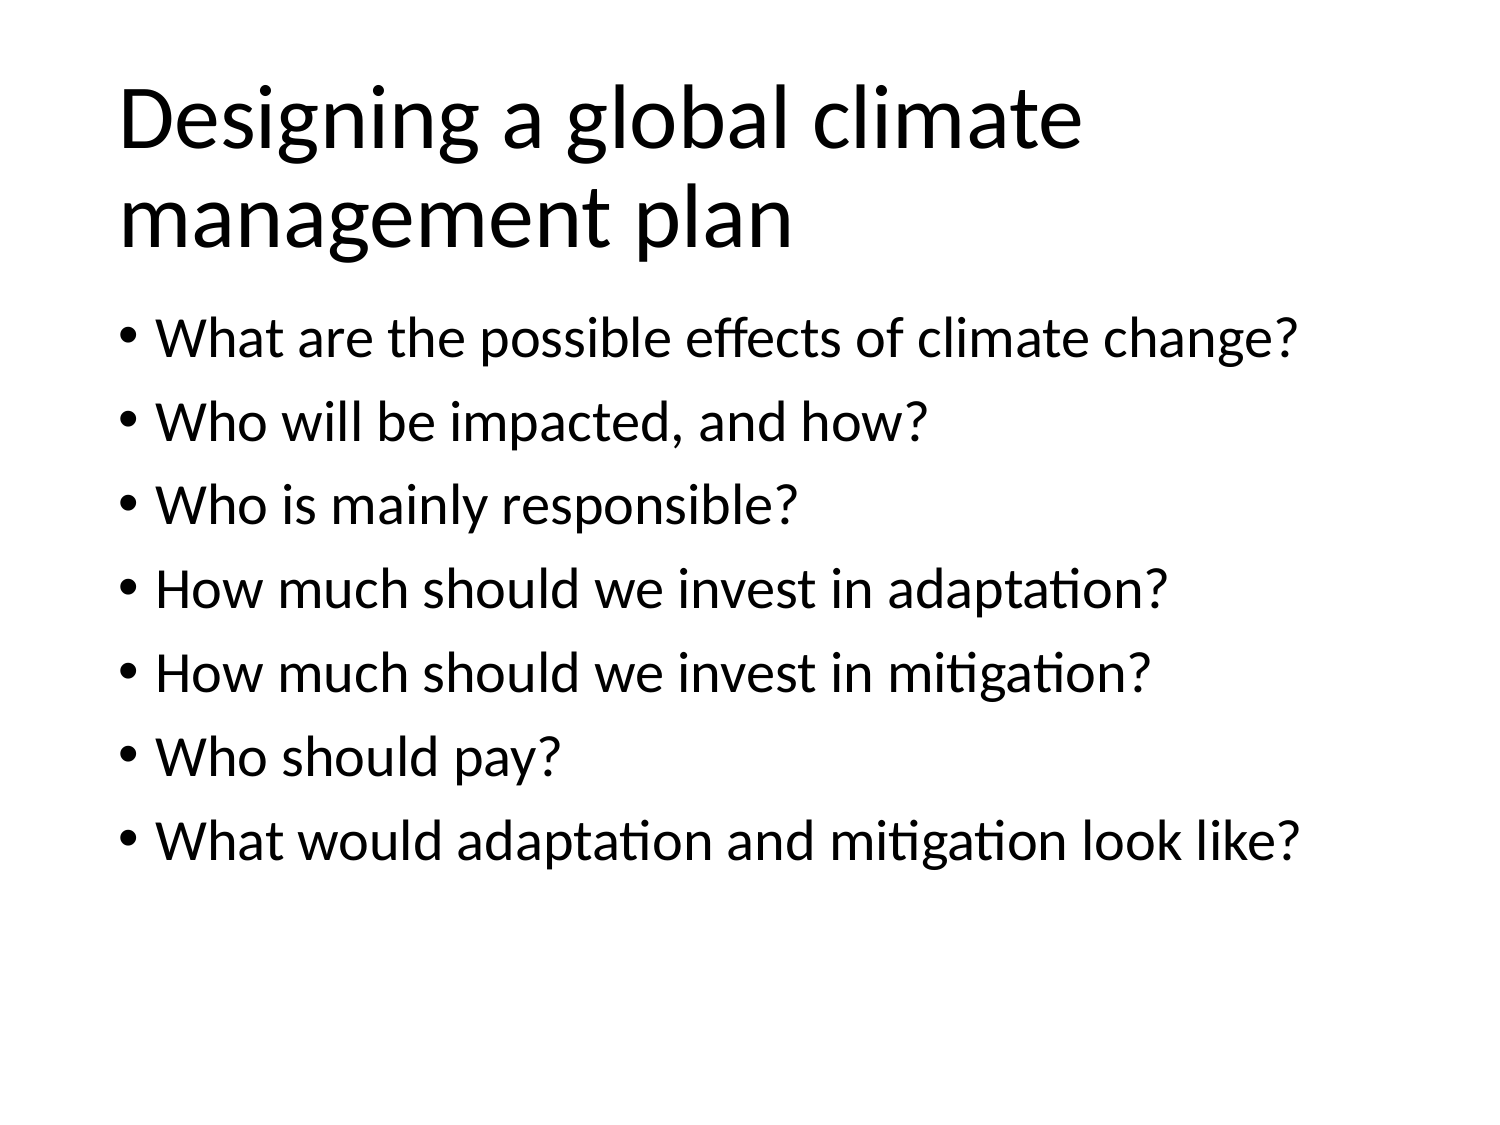

# Designing a global climate management plan
What are the possible effects of climate change?
Who will be impacted, and how?
Who is mainly responsible?
How much should we invest in adaptation?
How much should we invest in mitigation?
Who should pay?
What would adaptation and mitigation look like?